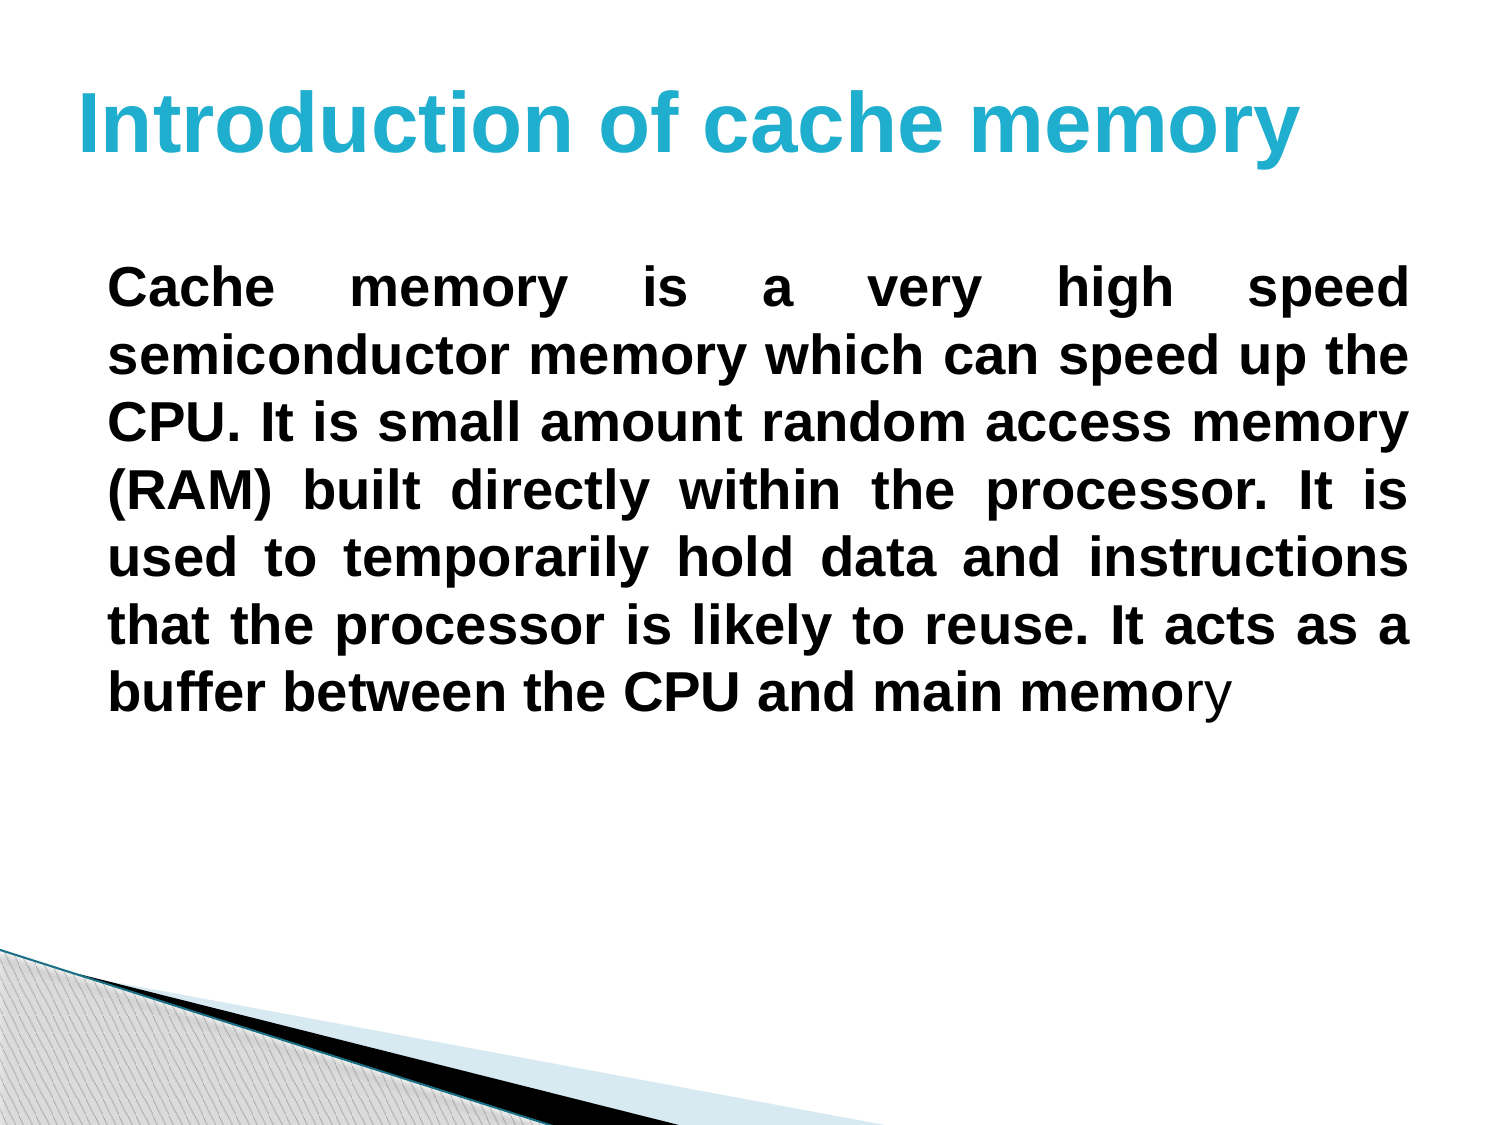

# Introduction of cache memory
Cache memory is a very high speed semiconductor memory which can speed up the CPU. It is small amount random access memory (RAM) built directly within the processor. It is used to temporarily hold data and instructions that the processor is likely to reuse. It acts as a buffer between the CPU and main memory